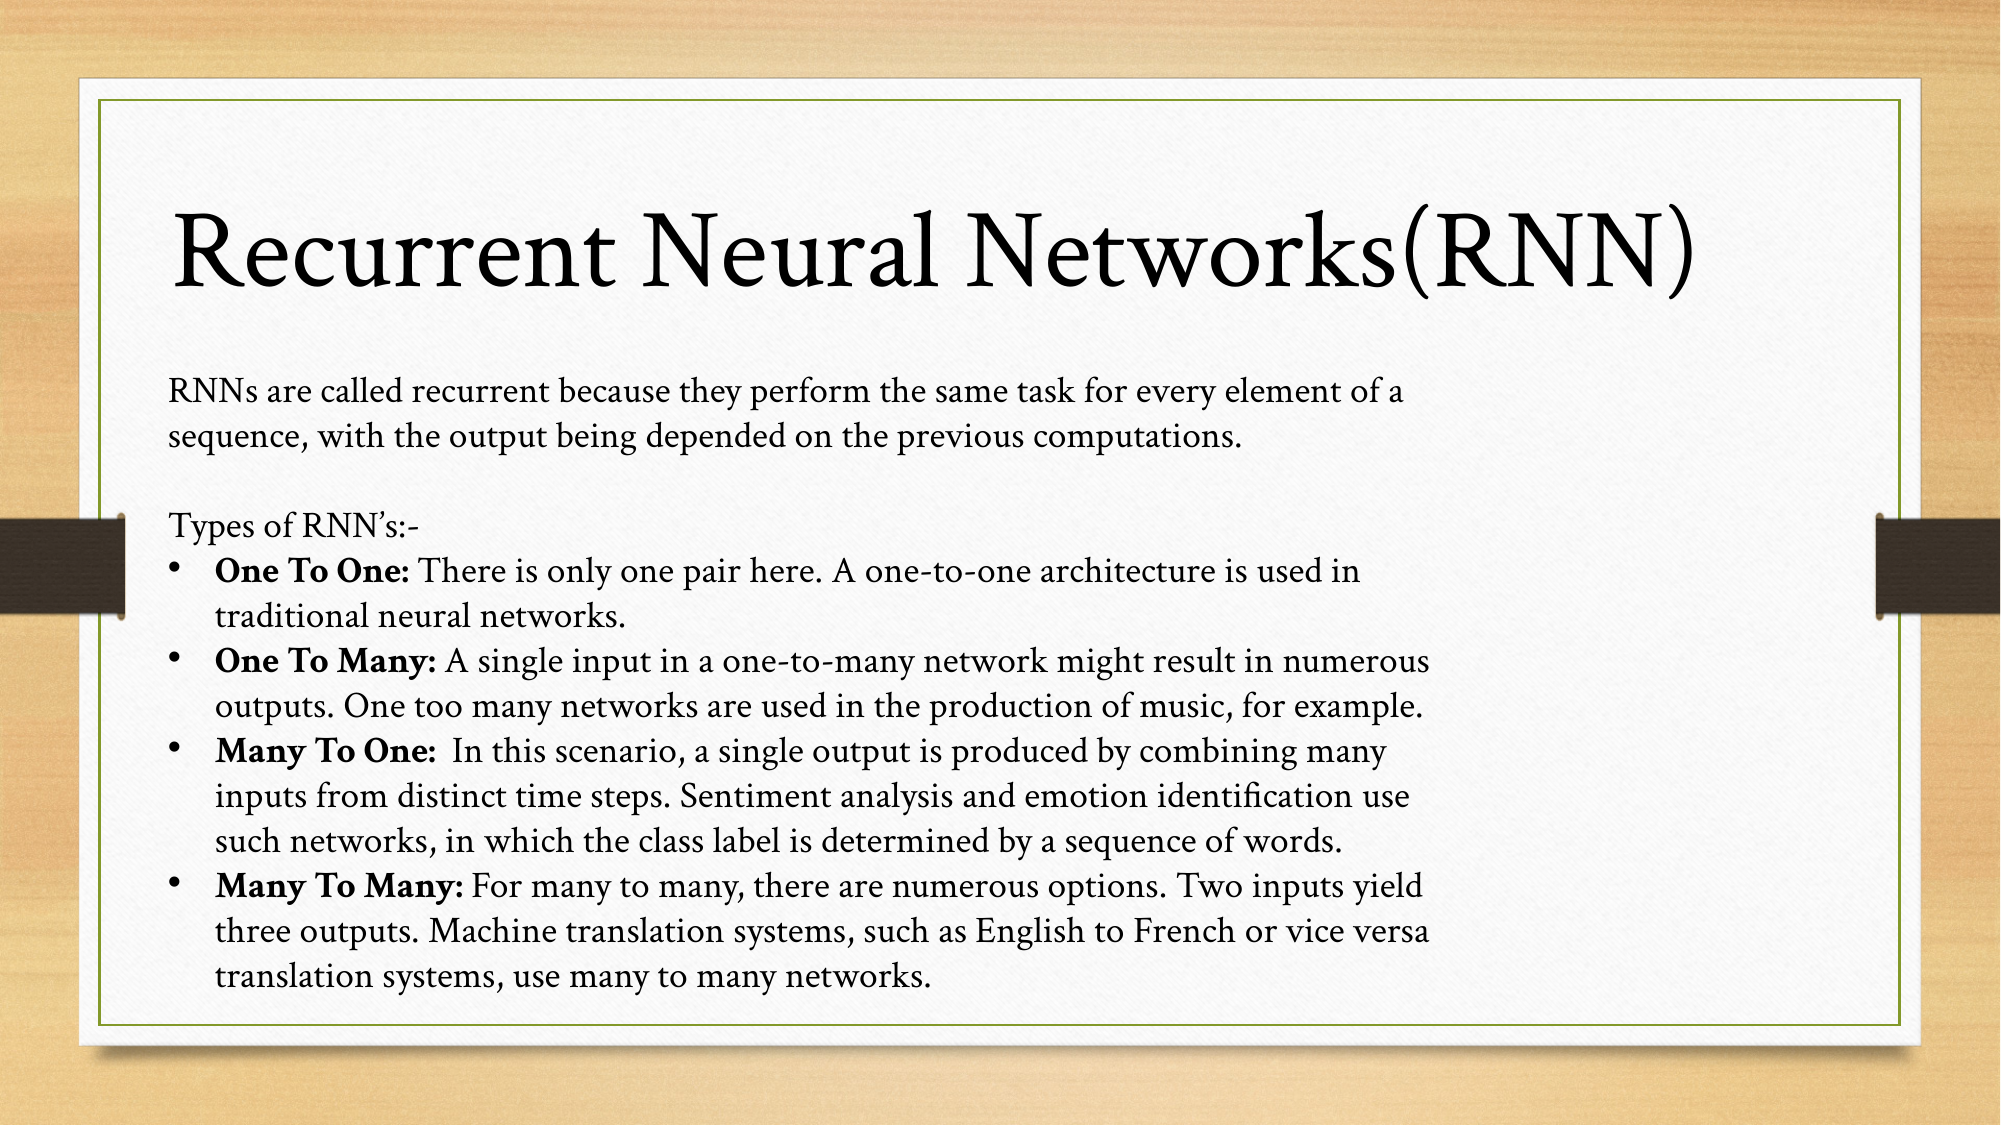

Recurrent Neural Networks(RNN)
RNNs are called recurrent because they perform the same task for every element of a sequence, with the output being depended on the previous computations.

Types of RNN’s:-
One To One: There is only one pair here. A one-to-one architecture is used in traditional neural networks.
One To Many: A single input in a one-to-many network might result in numerous outputs. One too many networks are used in the production of music, for example.
Many To One:  In this scenario, a single output is produced by combining many inputs from distinct time steps. Sentiment analysis and emotion identification use such networks, in which the class label is determined by a sequence of words.
Many To Many: For many to many, there are numerous options. Two inputs yield three outputs. Machine translation systems, such as English to French or vice versa translation systems, use many to many networks.